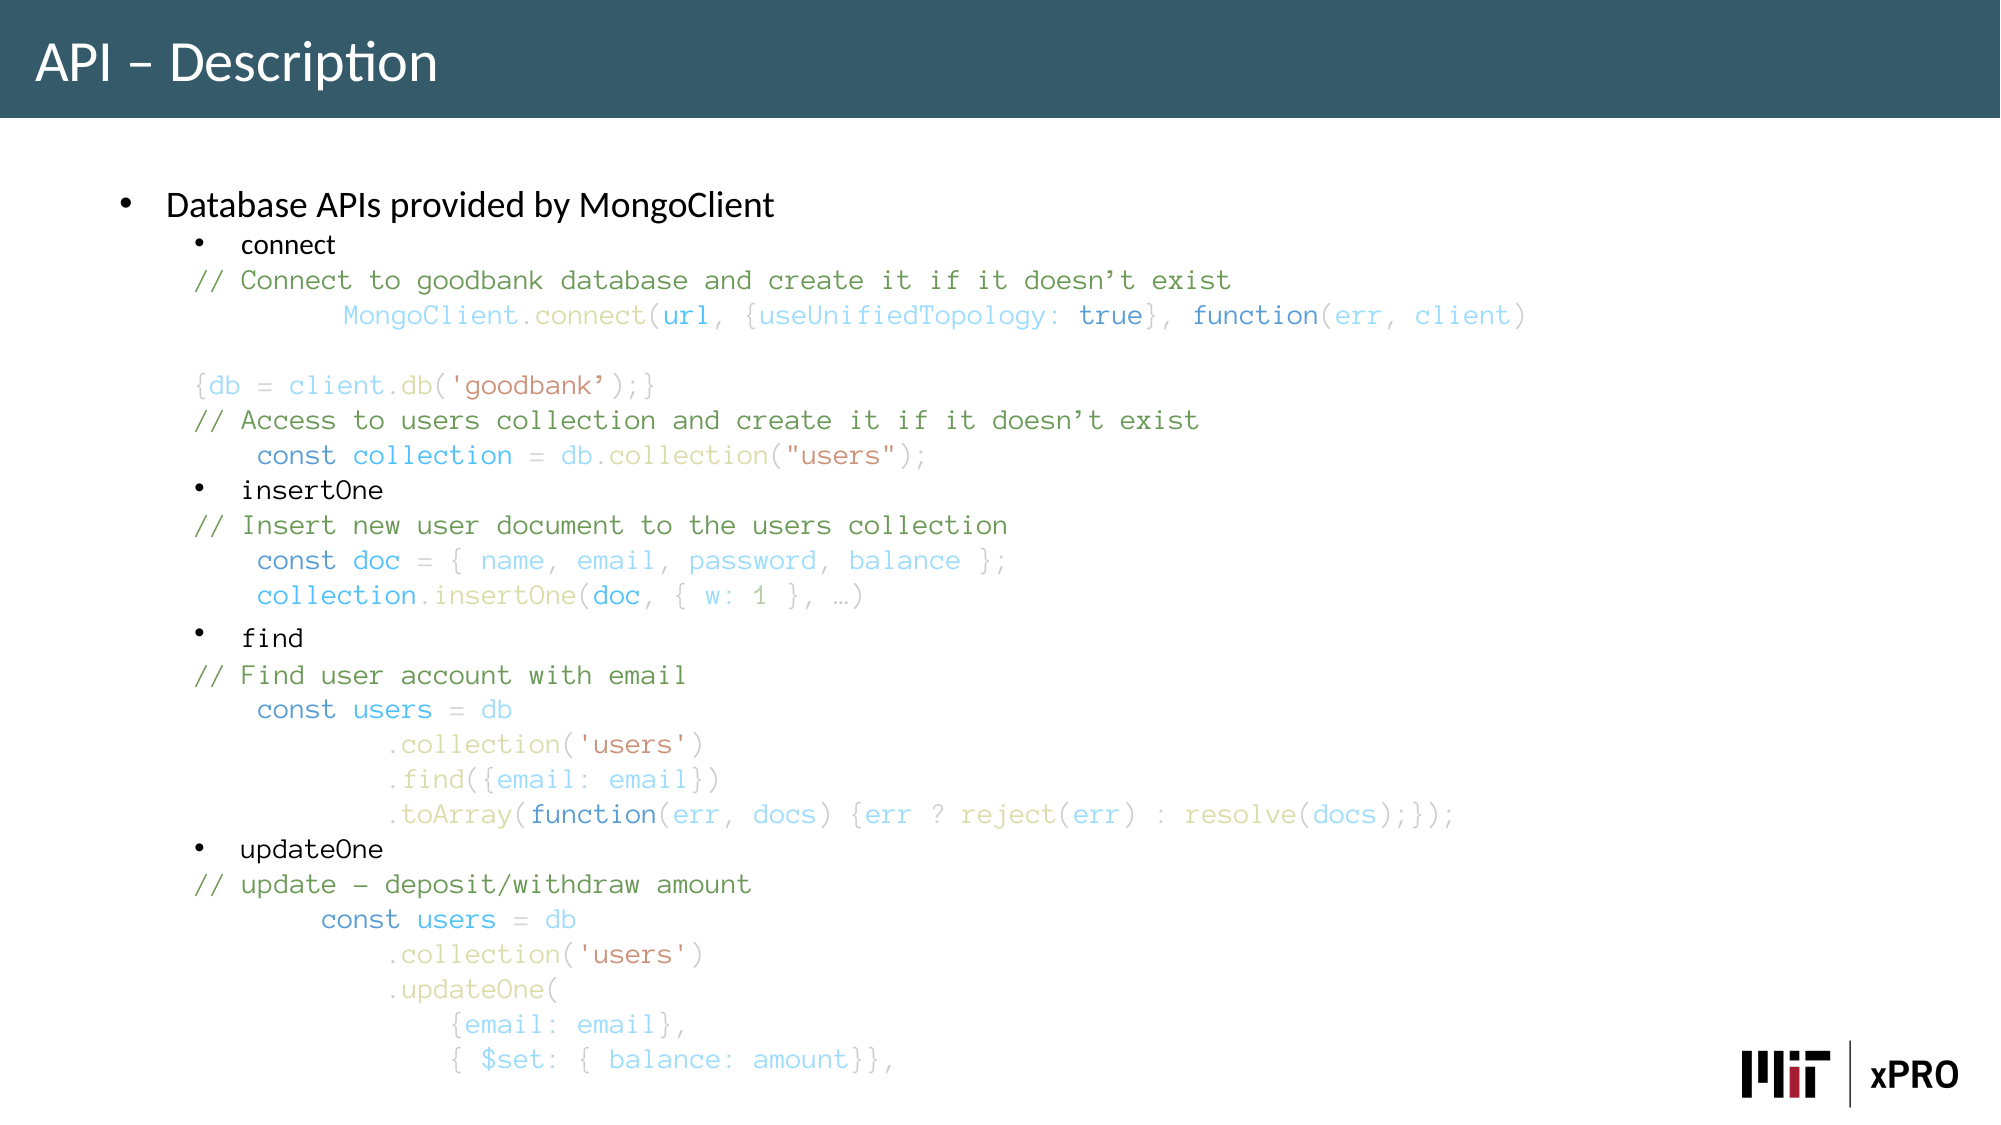

API – Description
Database APIs provided by MongoClient
connect
// Connect to goodbank database and create it if it doesn’t exist
	MongoClient.connect(url, {useUnifiedTopology: true}, function(err, client)
{db = client.db('goodbank’);}
// Access to users collection and create it if it doesn’t exist
    const collection = db.collection("users");
insertOne
// Insert new user document to the users collection
    const doc = { name, email, password, balance };
    collection.insertOne(doc, { w: 1 }, …)
find
// Find user account with email
    const users = db
            .collection('users')
            .find({email: email})
            .toArray(function(err, docs) {err ? reject(err) : resolve(docs);});
updateOne
// update - deposit/withdraw amount
        const users = db
            .collection('users')
            .updateOne(
                {email: email},
                { $set: { balance: amount}},